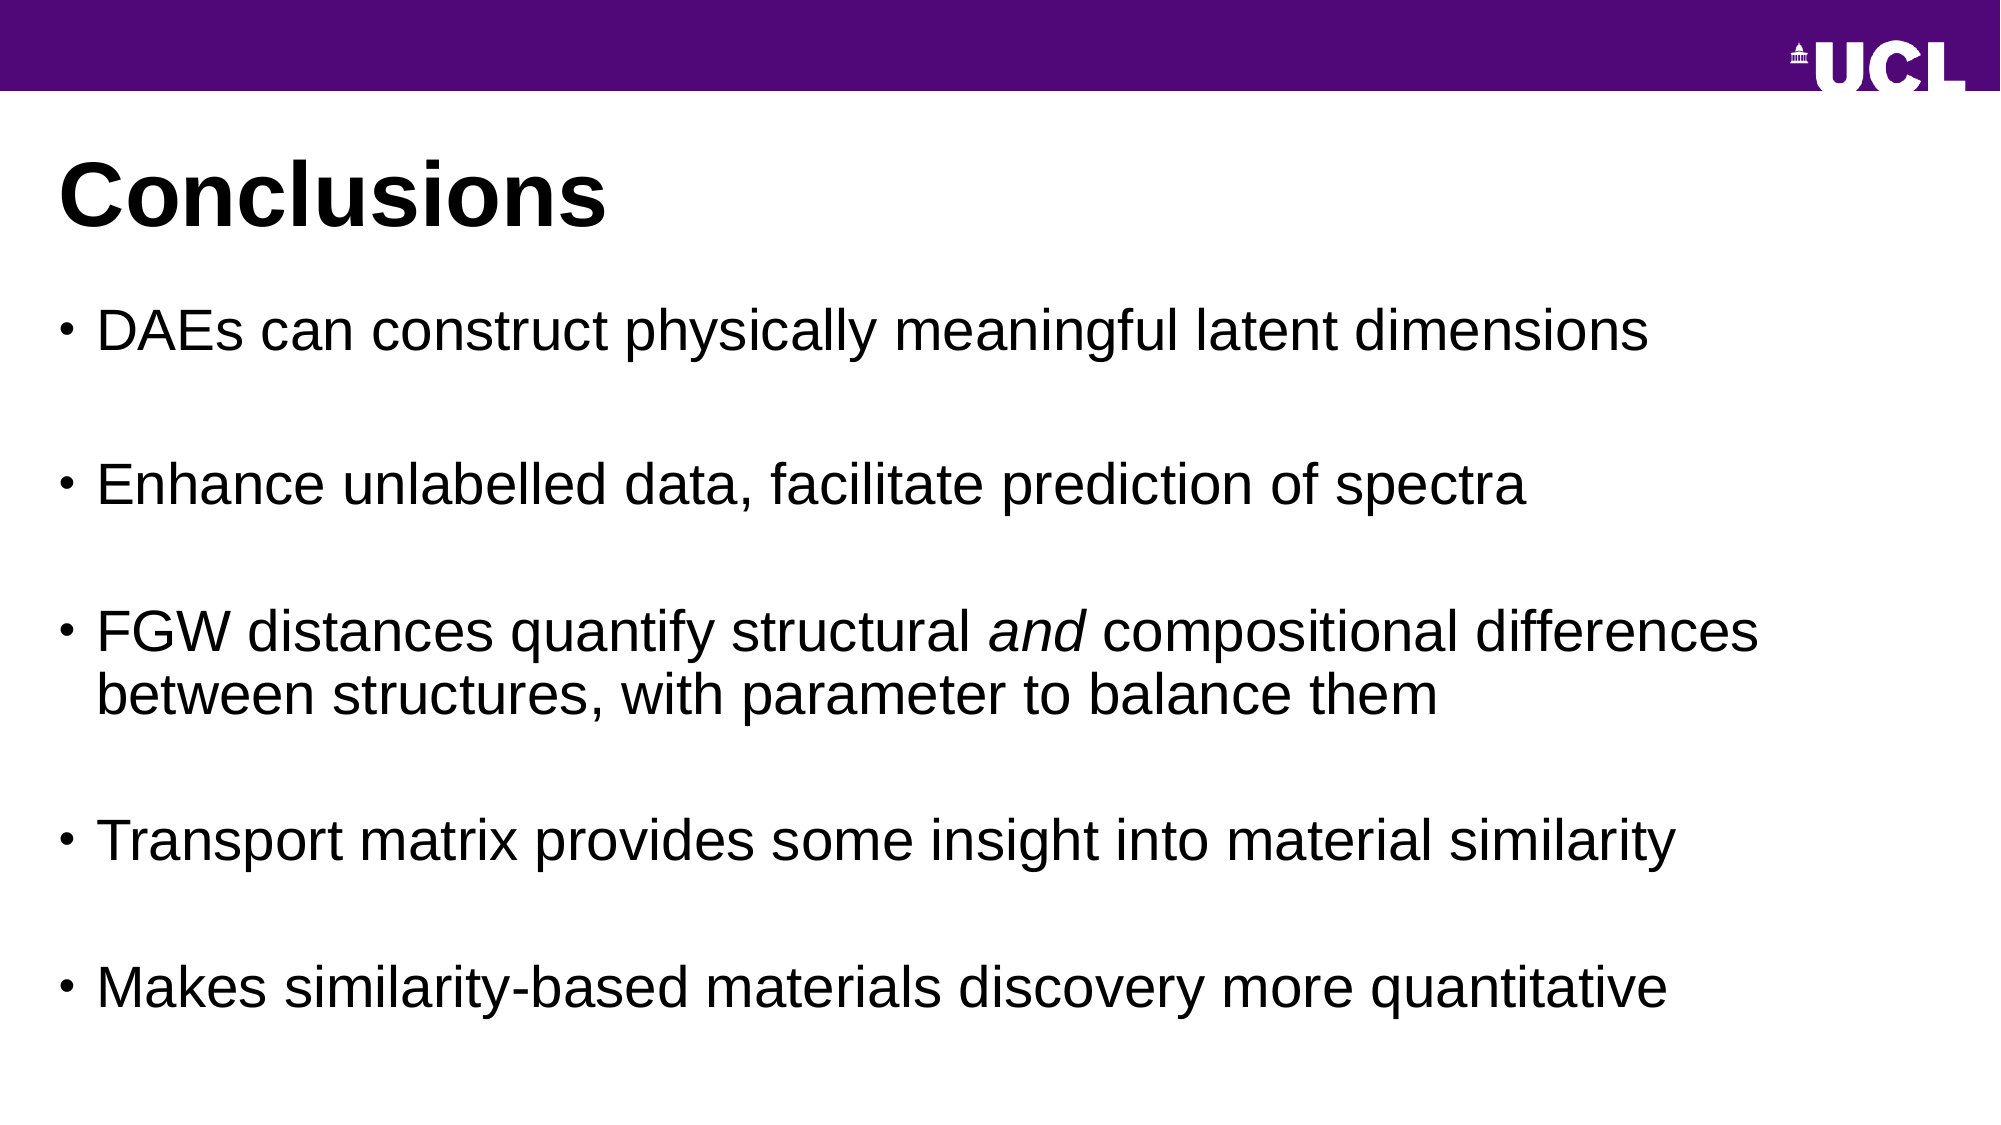

# Conclusions
DAEs can construct physically meaningful latent dimensions
Enhance unlabelled data, facilitate prediction of spectra
FGW distances quantify structural and compositional differences between structures, with parameter to balance them
Transport matrix provides some insight into material similarity
Makes similarity-based materials discovery more quantitative